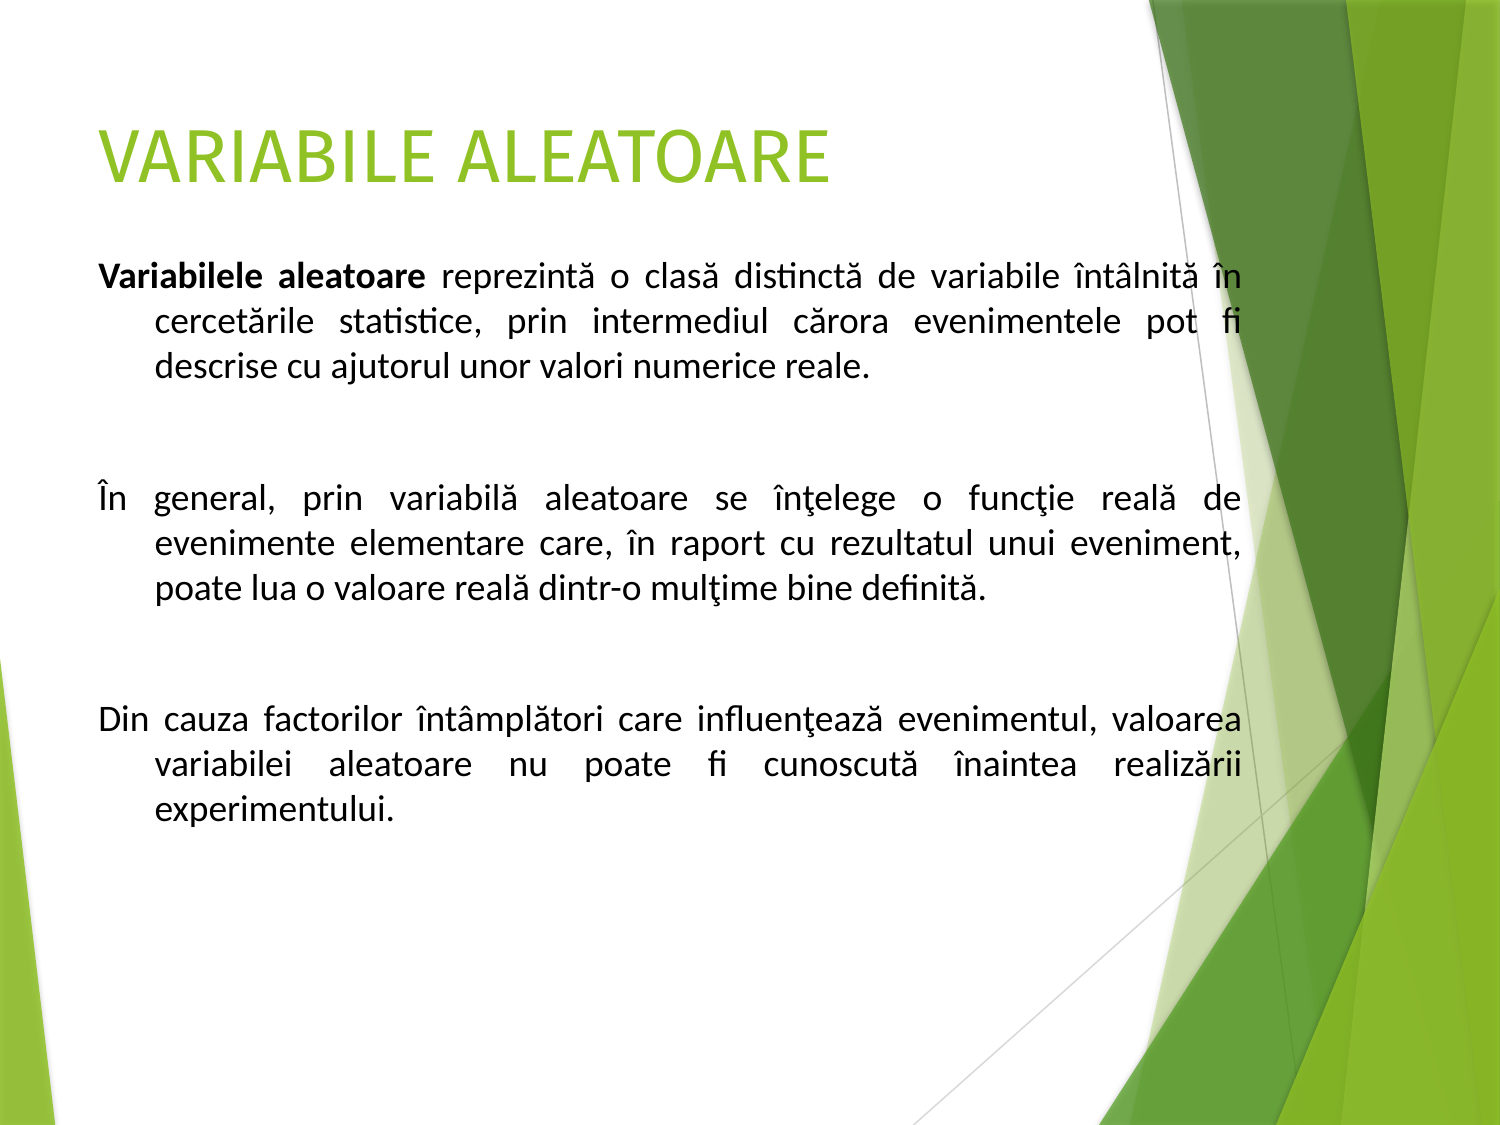

# VARIABILE ALEATOARE
Variabilele aleatoare reprezintă o clasă distinctă de variabile întâlnită în cercetările statistice, prin intermediul cărora evenimentele pot fi descrise cu ajutorul unor valori numerice reale.

În general, prin variabilă aleatoare se înţelege o funcţie reală de evenimente elementare care, în raport cu rezultatul unui eveniment, poate lua o valoare reală dintr-o mulţime bine definită.

Din cauza factorilor întâmplători care influenţează evenimentul, valoarea variabilei aleatoare nu poate fi cunoscută înaintea realizării experimentului.